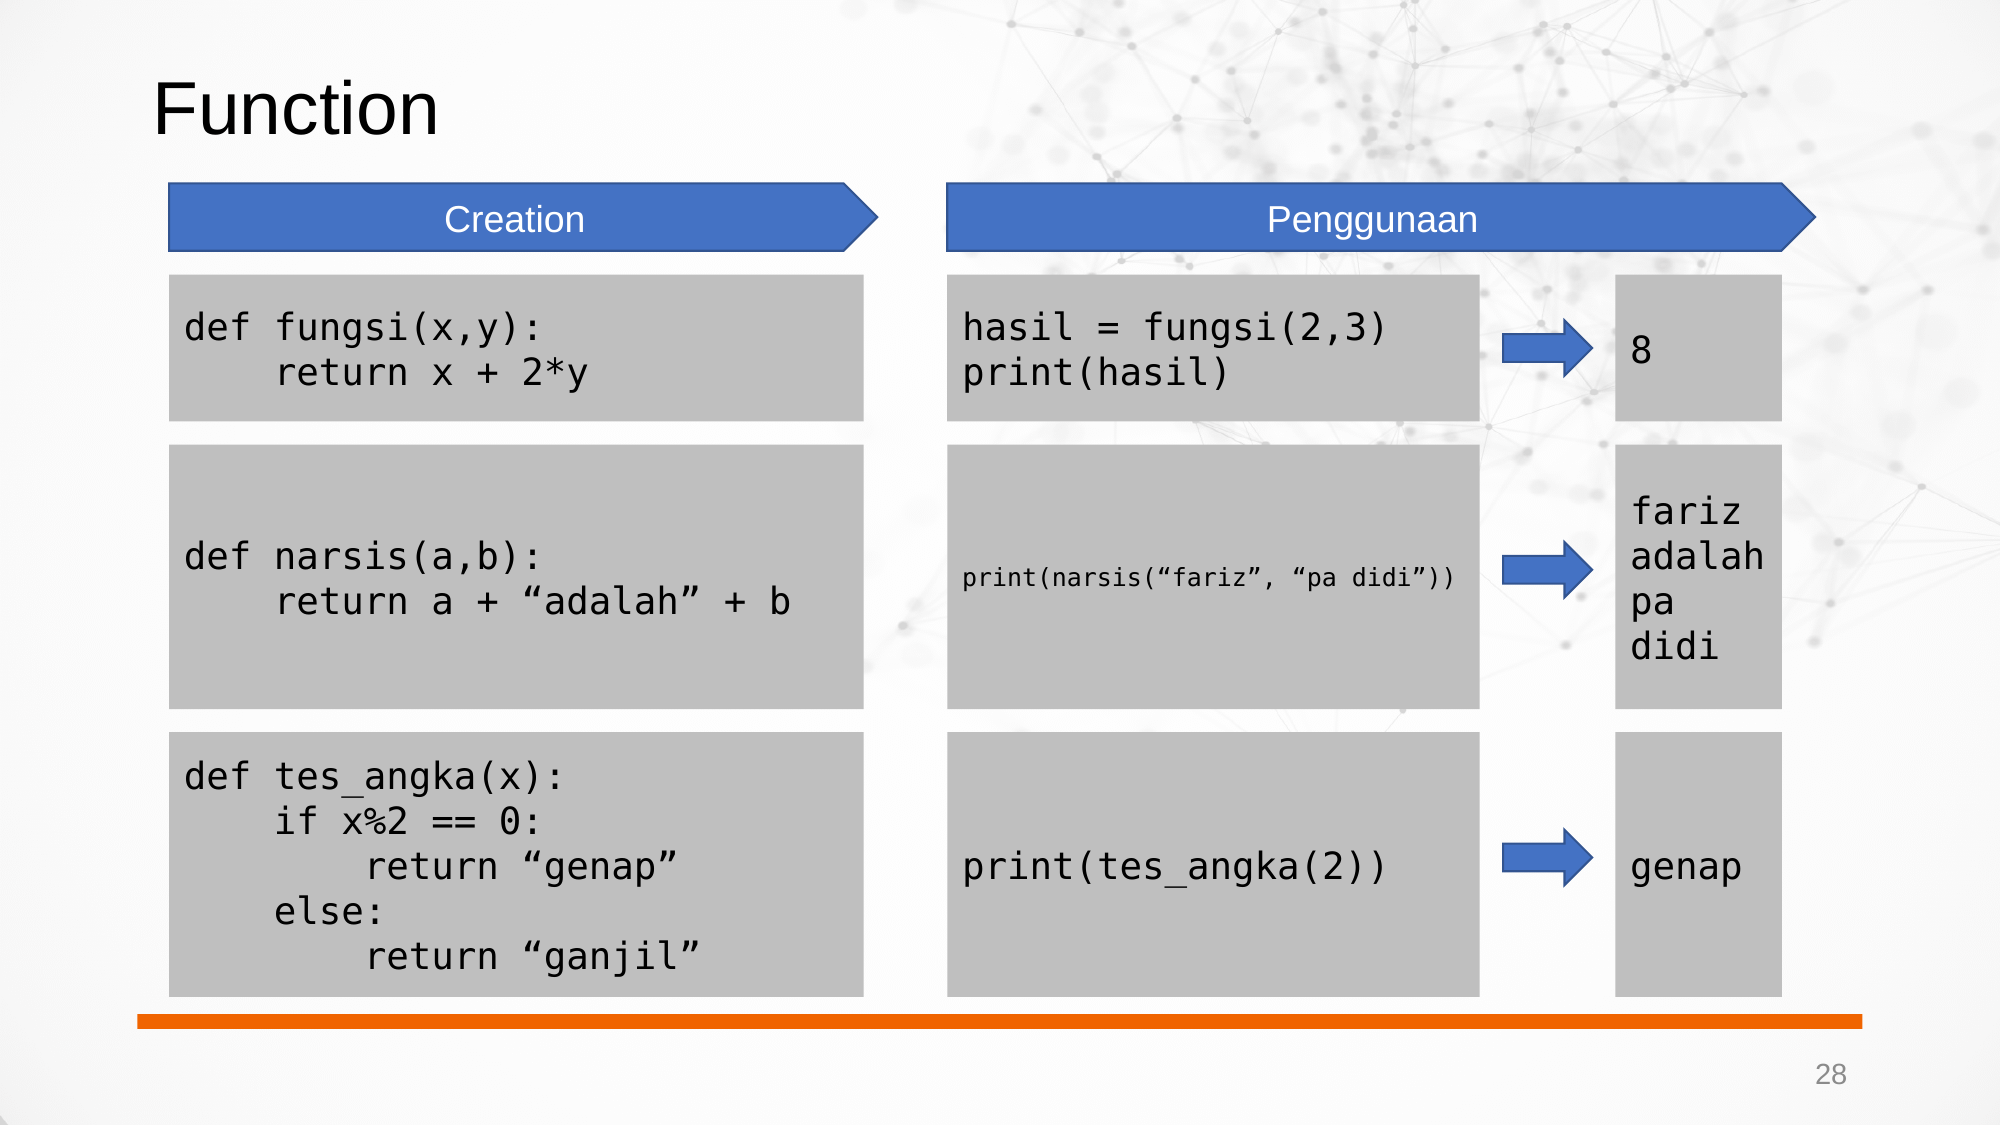

# Function
Creation
Penggunaan
def fungsi(x,y):
    return x + 2*y
hasil = fungsi(2,3)
print(hasil)
8

print(narsis(“fariz”, “pa didi”))
def narsis(a,b):
    return a + “adalah” + b
fariz adalah pa didi

print(tes_angka(2))
def tes_angka(x):
    if x%2 == 0:
        return “genap”
    else:
        return “ganjil”
genap

28